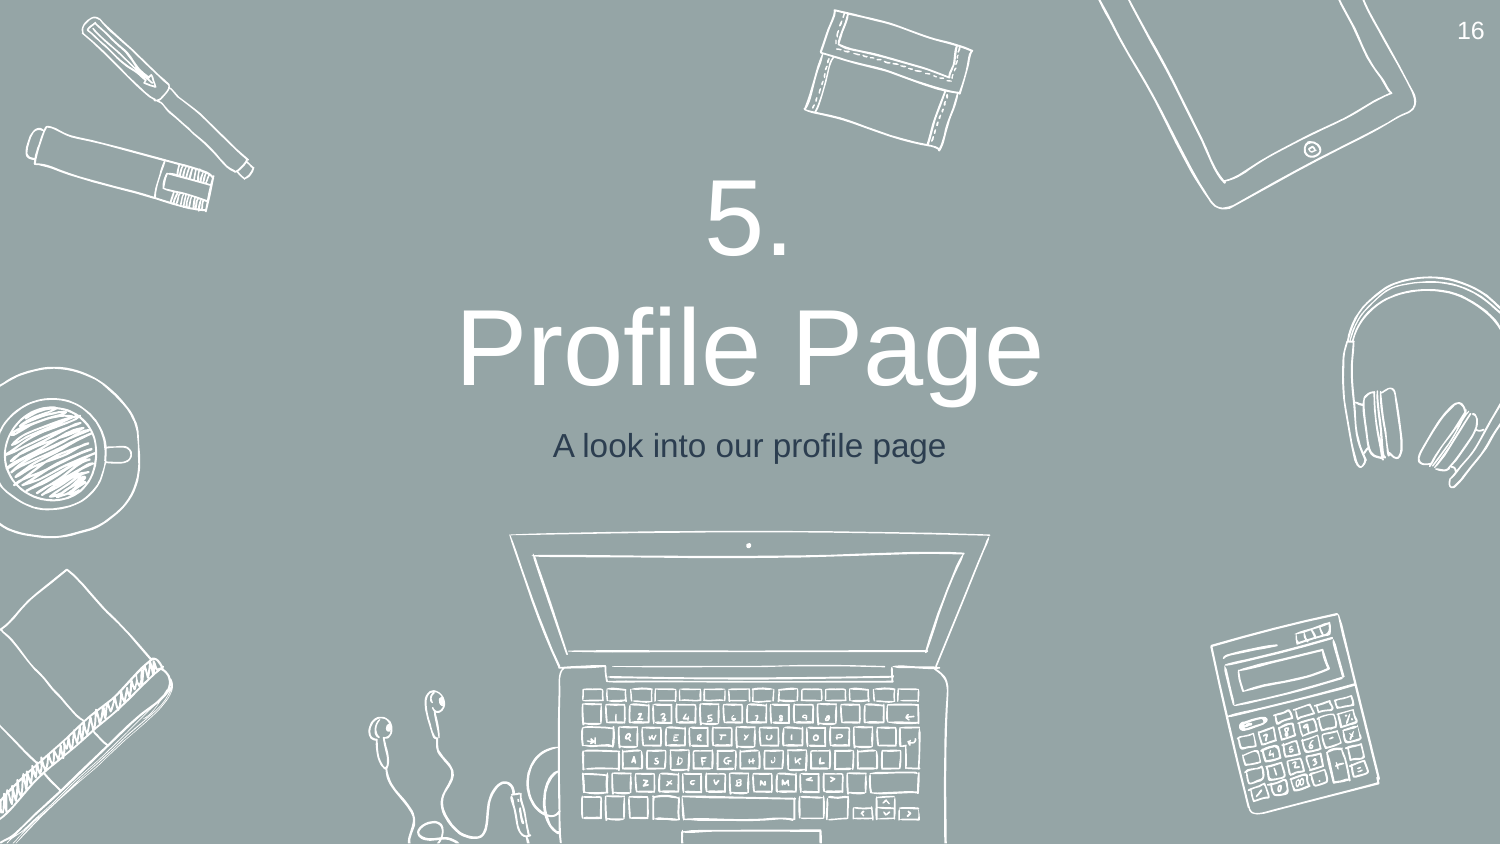

16
# 5.
Profile Page
A look into our profile page